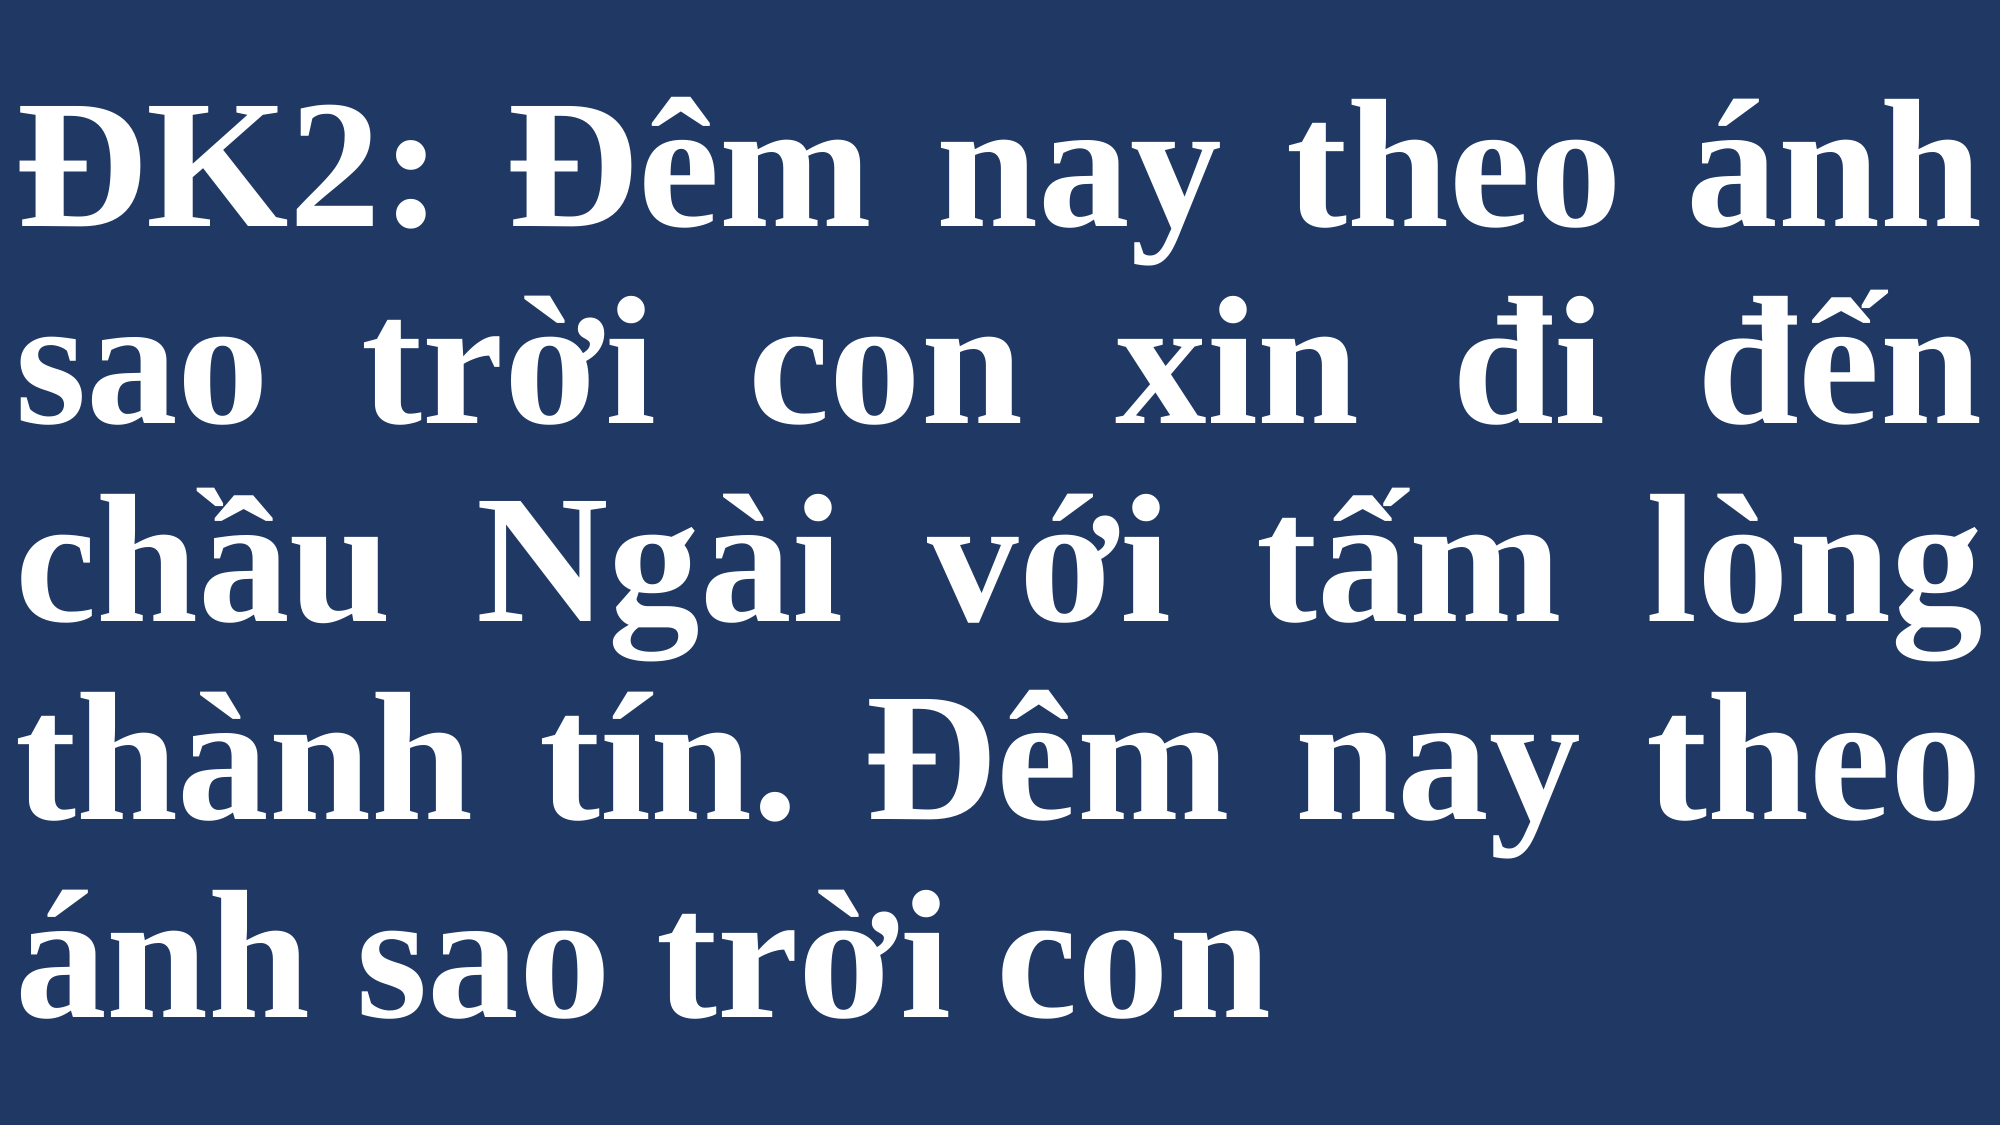

# ĐK2: Đêm nay theo ánh sao trời con xin đi đến chầu Ngài với tấm lòng thành tín. Đêm nay theo ánh sao trời con